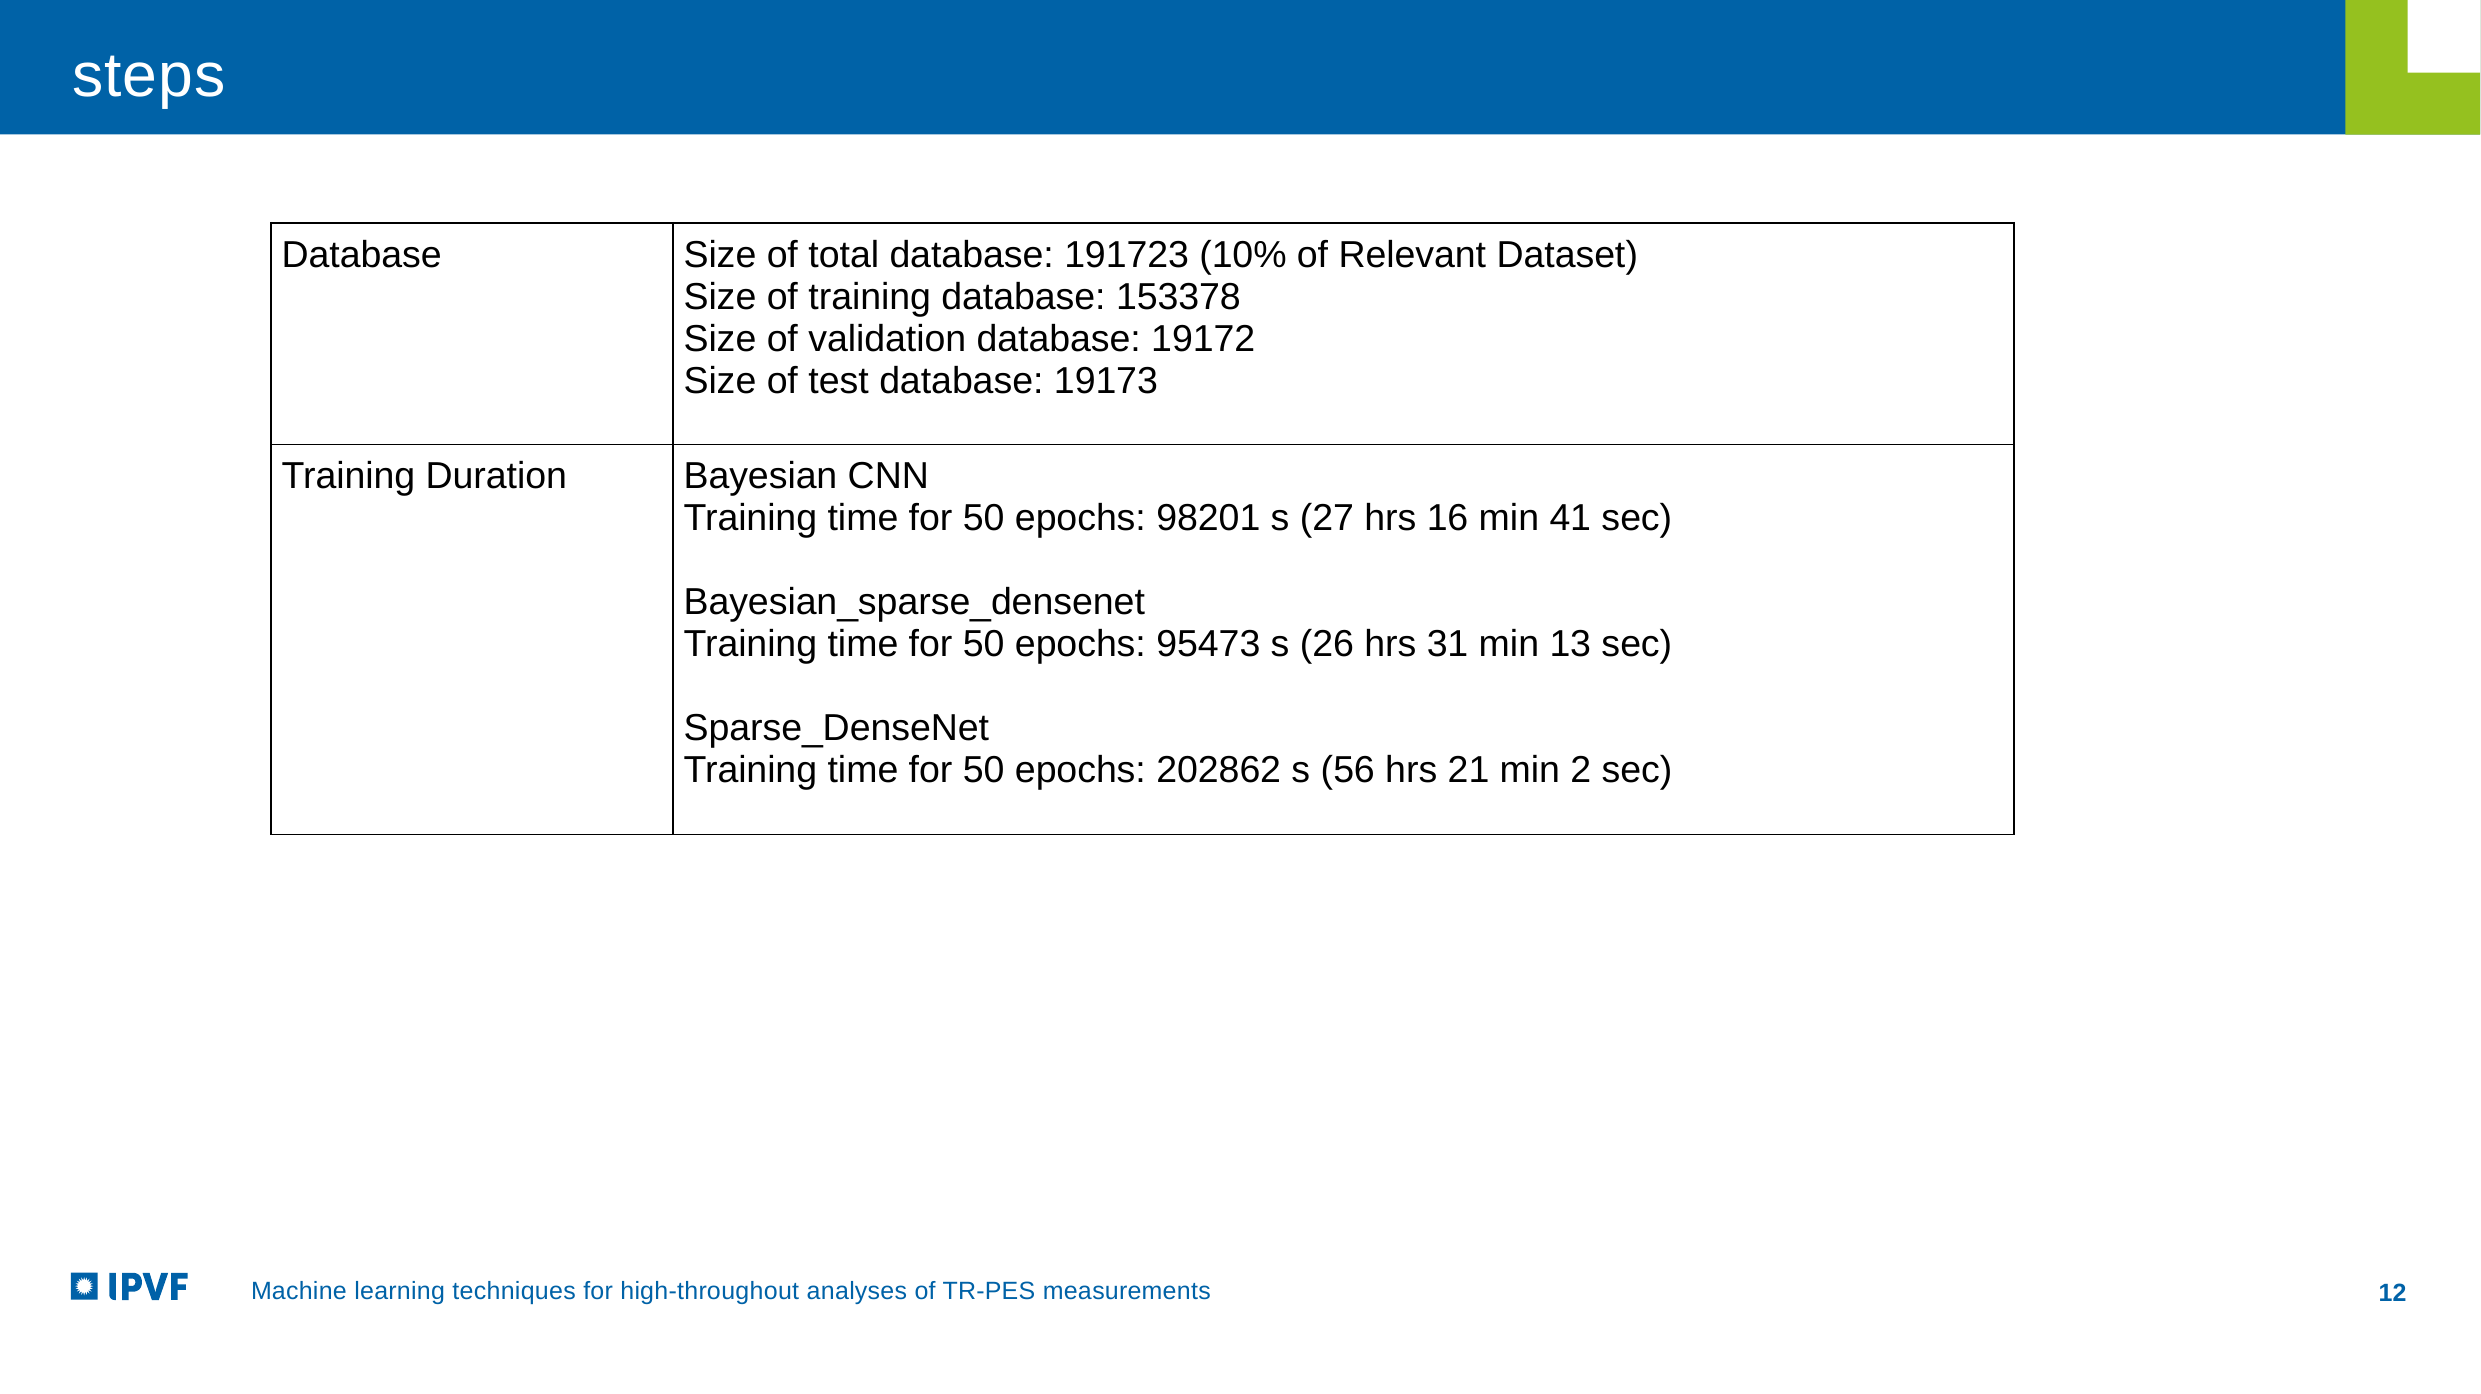

steps
| Database | Size of total database: 191723 (10% of Relevant Dataset) Size of training database: 153378 Size of validation database: 19172 Size of test database: 19173 |
| --- | --- |
| Training Duration | Bayesian CNN Training time for 50 epochs: 98201 s (27 hrs 16 min 41 sec) Bayesian\_sparse\_densenet Training time for 50 epochs: 95473 s (26 hrs 31 min 13 sec) Sparse\_DenseNet Training time for 50 epochs: 202862 s (56 hrs 21 min 2 sec) |

12